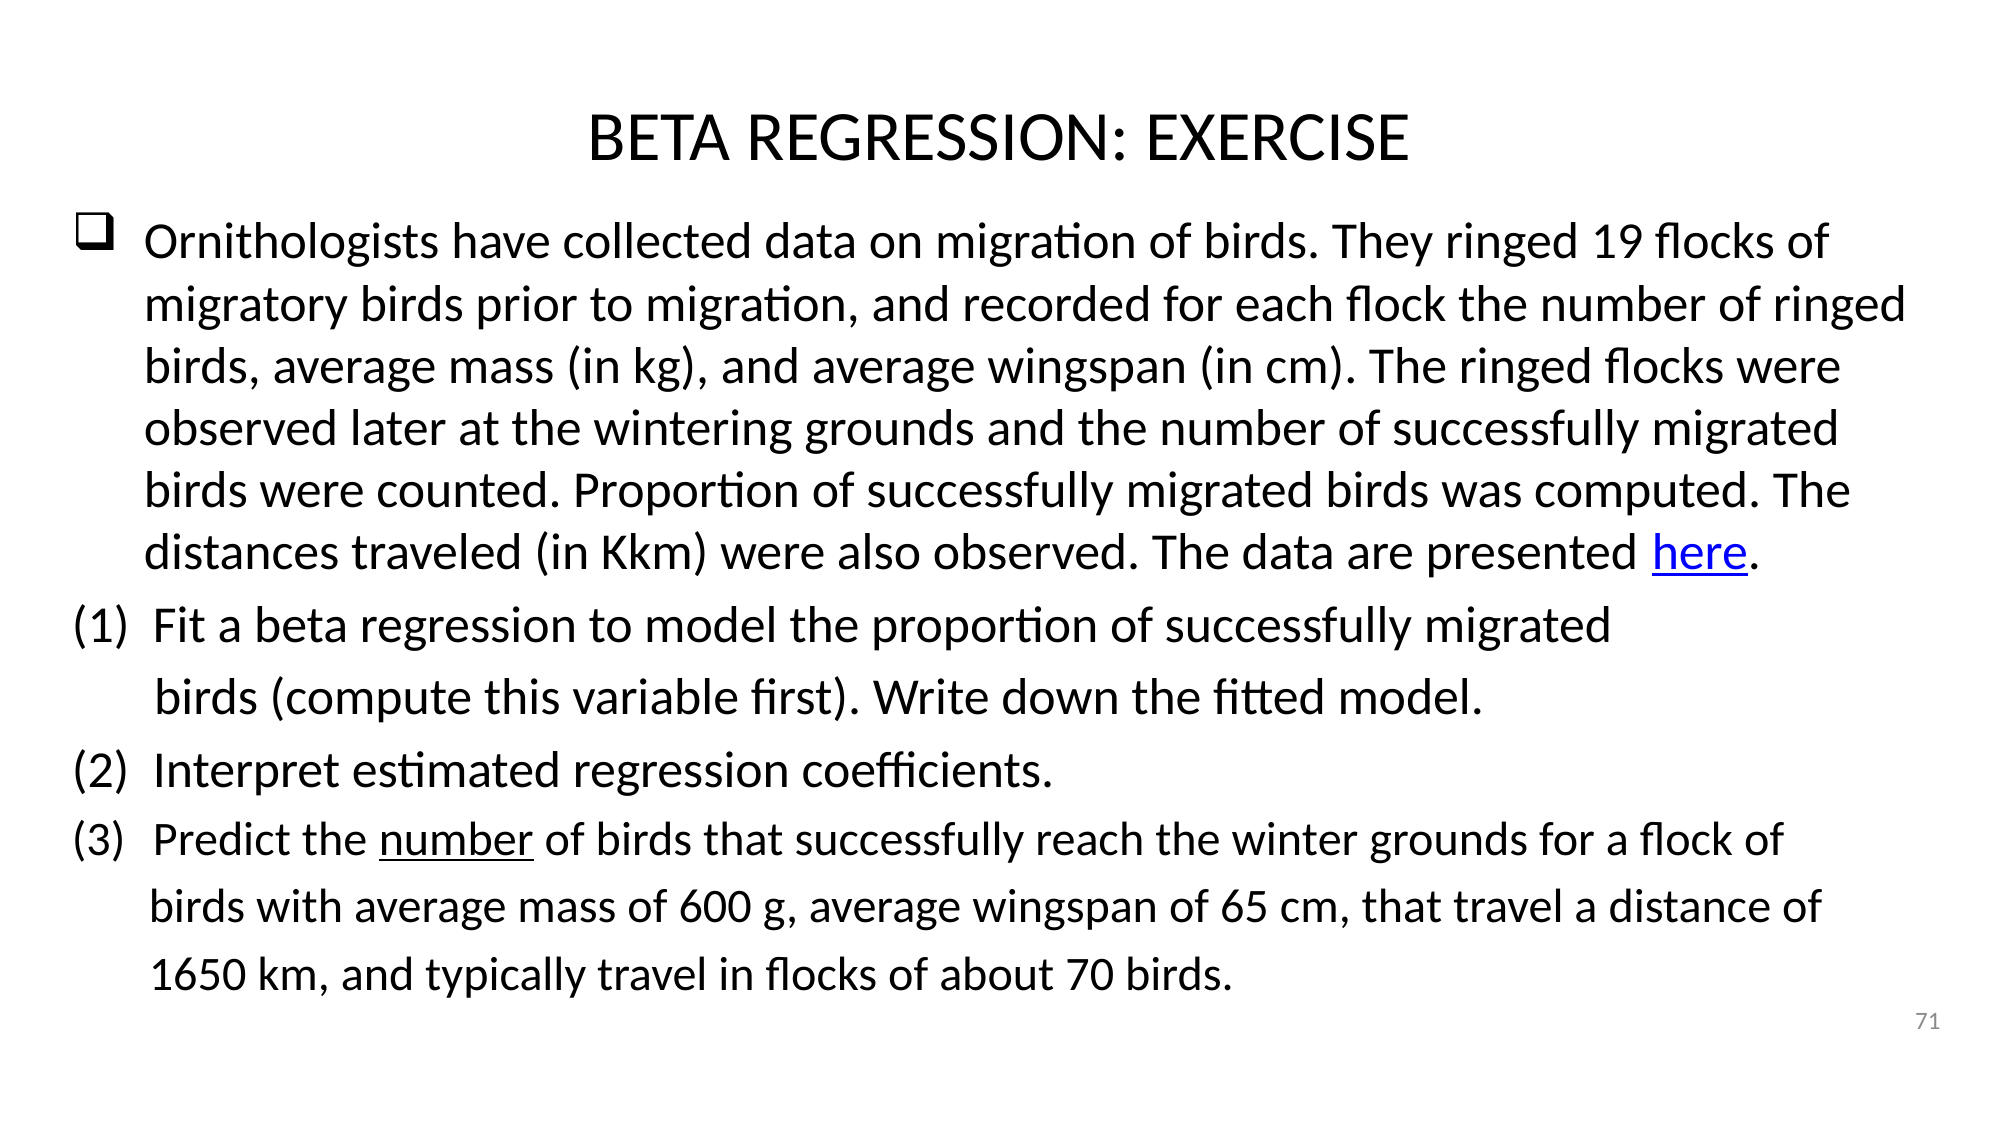

BETA REGRESSION: EXERCISE
Ornithologists have collected data on migration of birds. They ringed 19 flocks of migratory birds prior to migration, and recorded for each flock the number of ringed birds, average mass (in kg), and average wingspan (in cm). The ringed flocks were observed later at the wintering grounds and the number of successfully migrated birds were counted. Proportion of successfully migrated birds was computed. The distances traveled (in Kkm) were also observed. The data are presented here.
Fit a beta regression to model the proportion of successfully migrated
       birds (compute this variable first). Write down the fitted model.
(2)  Interpret estimated regression coefficients.
Predict the number of birds that successfully reach the winter grounds for a flock of
       birds with average mass of 600 g, average wingspan of 65 cm, that travel a distance of
       1650 km, and typically travel in flocks of about 70 birds.

71